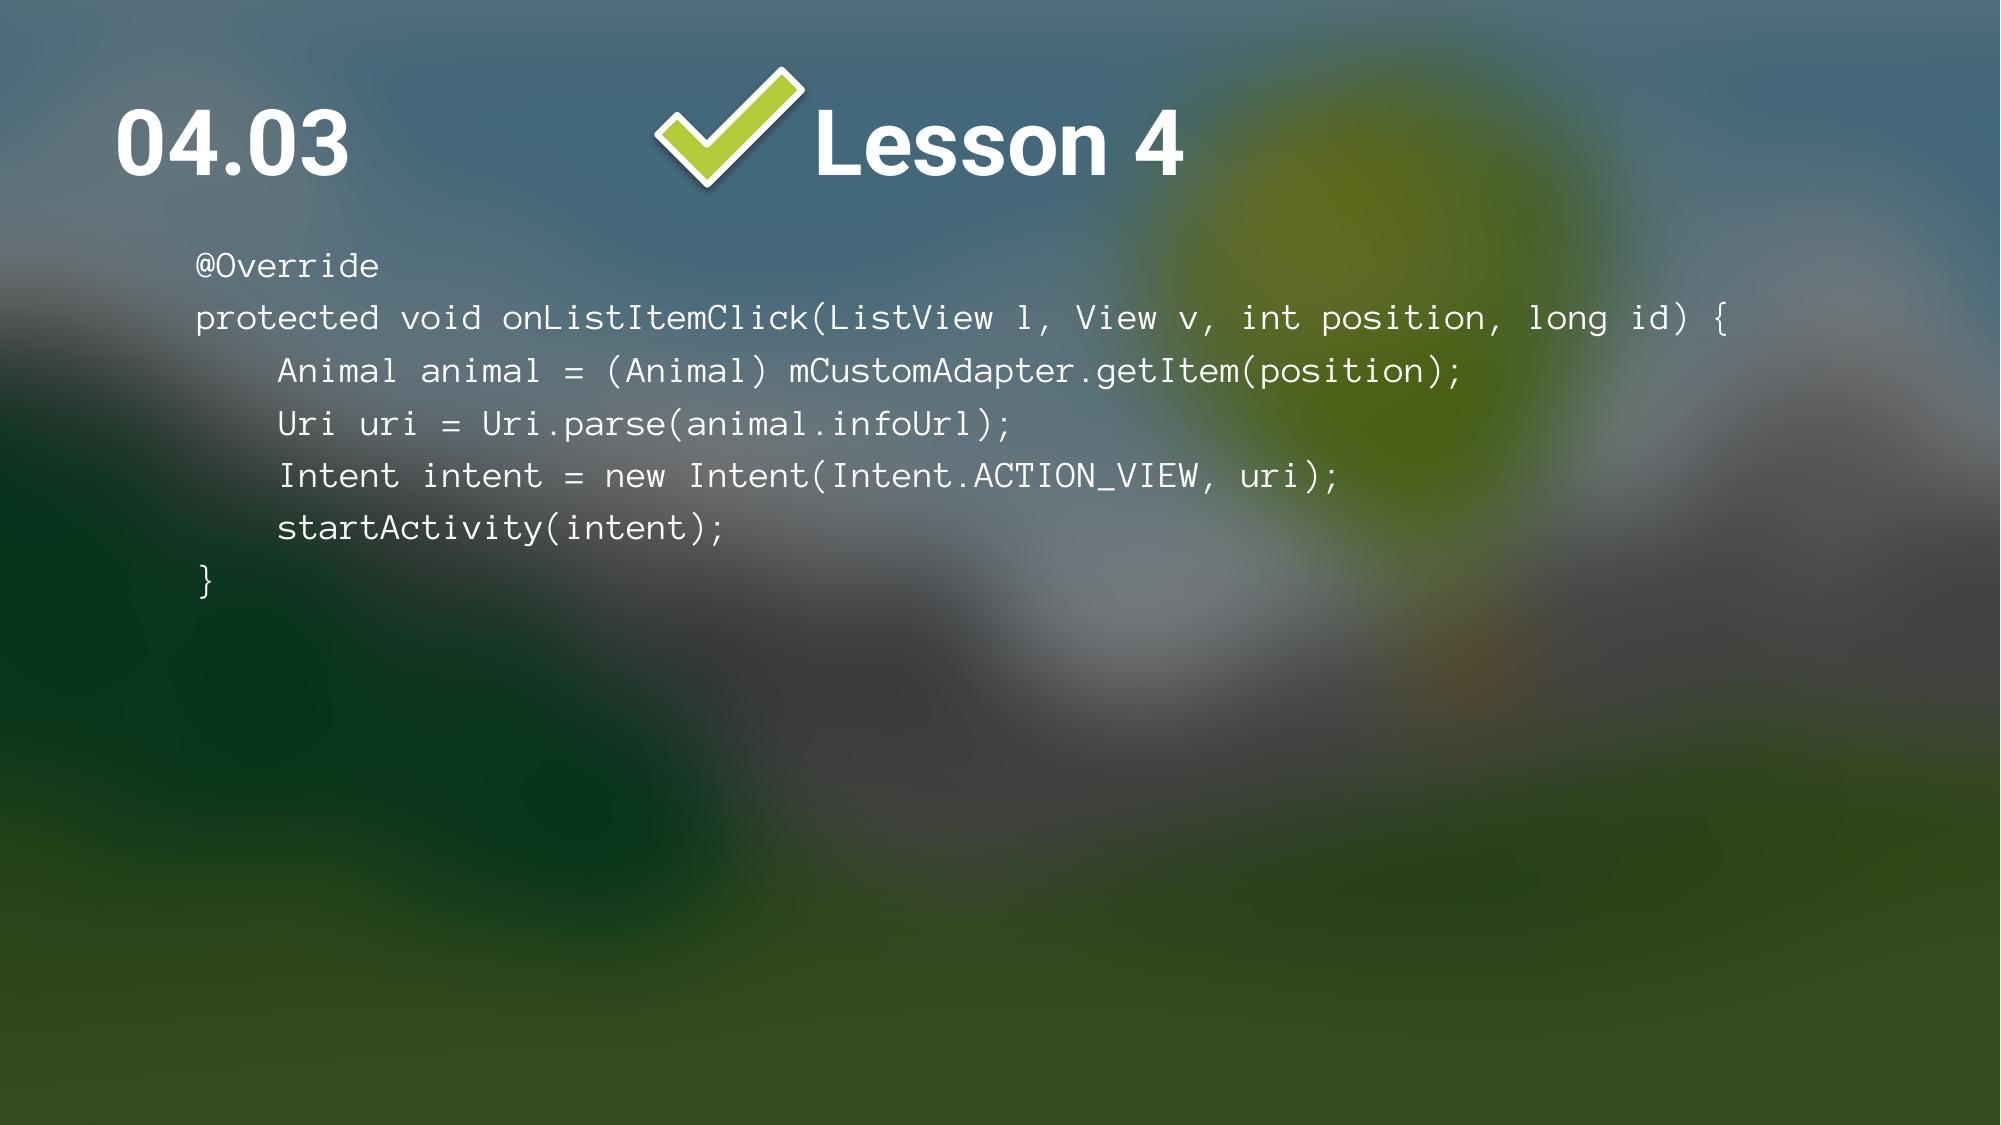

# Lesson 4
04.03

    @Override
    protected void onListItemClick(ListView l, View v, int position, long id) {
        Animal animal = (Animal) mCustomAdapter.getItem(position);
        Uri uri = Uri.parse(animal.infoUrl);
        Intent intent = new Intent(Intent.ACTION_VIEW, uri);
        startActivity(intent);
    }